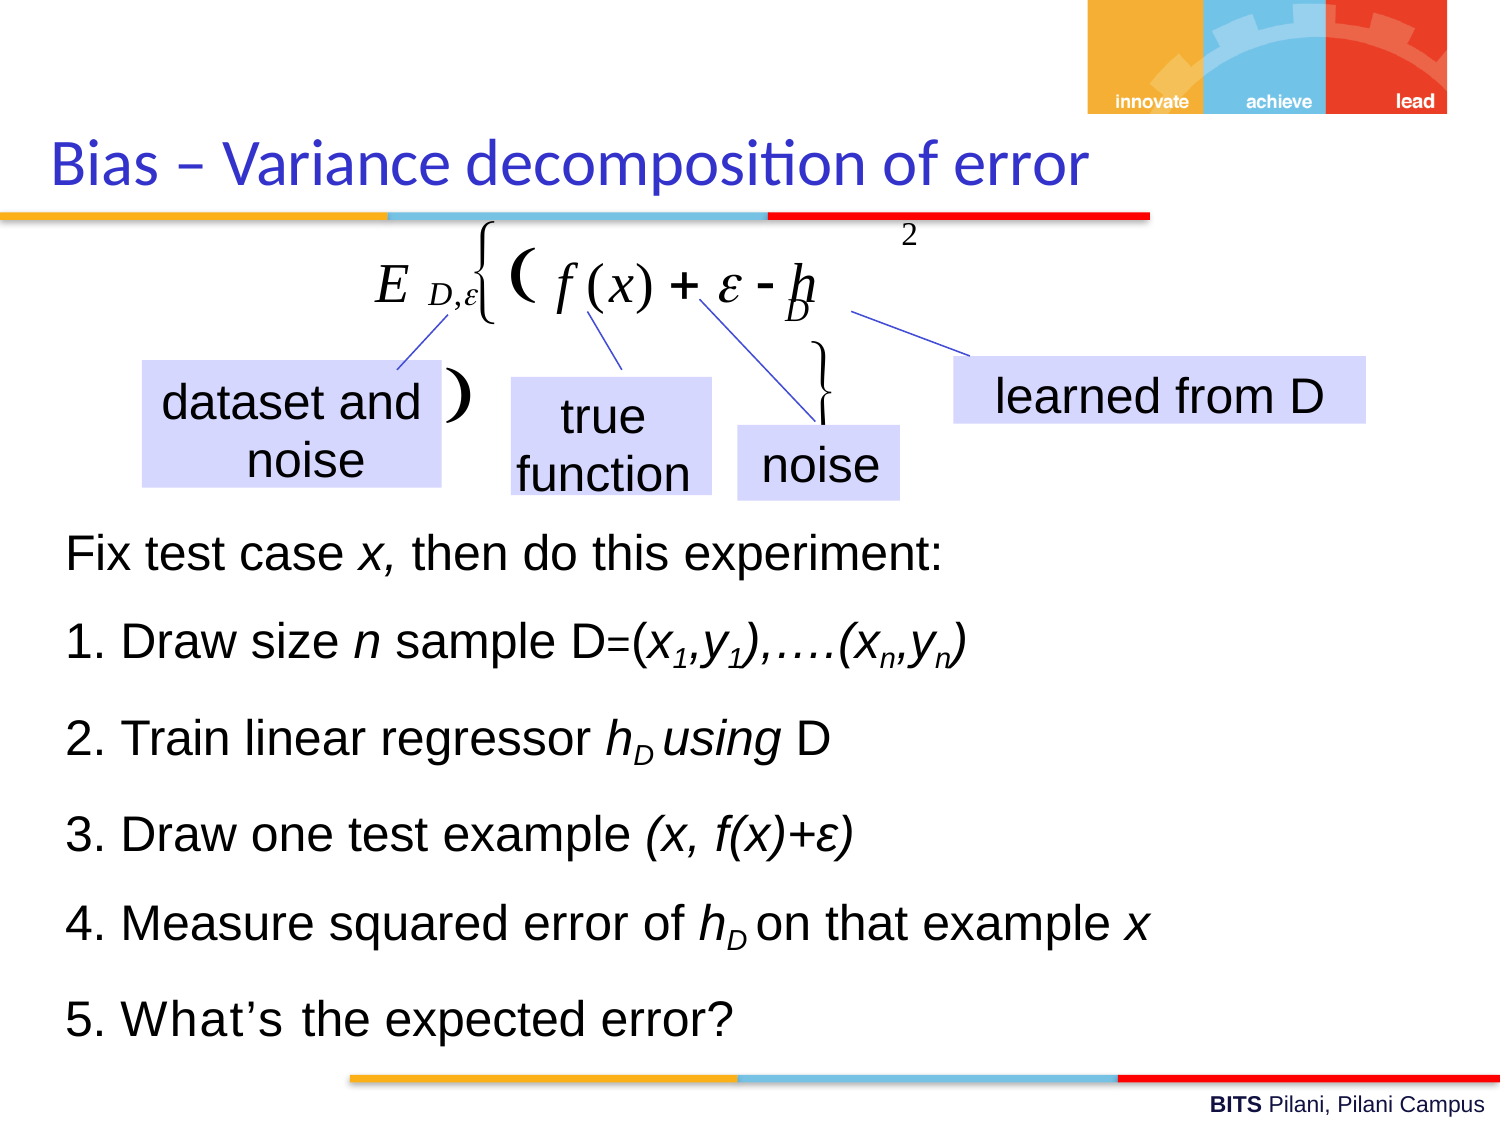

# Bias – Variance decomposition of error
E	{( f (x) + ε − h	(x))	}
2
D,ε
D

learned from D
dataset and  noise

true  function

noise
Fix test case x, then do this experiment:
Draw size n sample D=(x1,y1),….(xn,yn)
Train linear regressor hD using D
Draw one test example (x, f(x)+ε)
Measure squared error of hD on that example x
What’s the expected error?